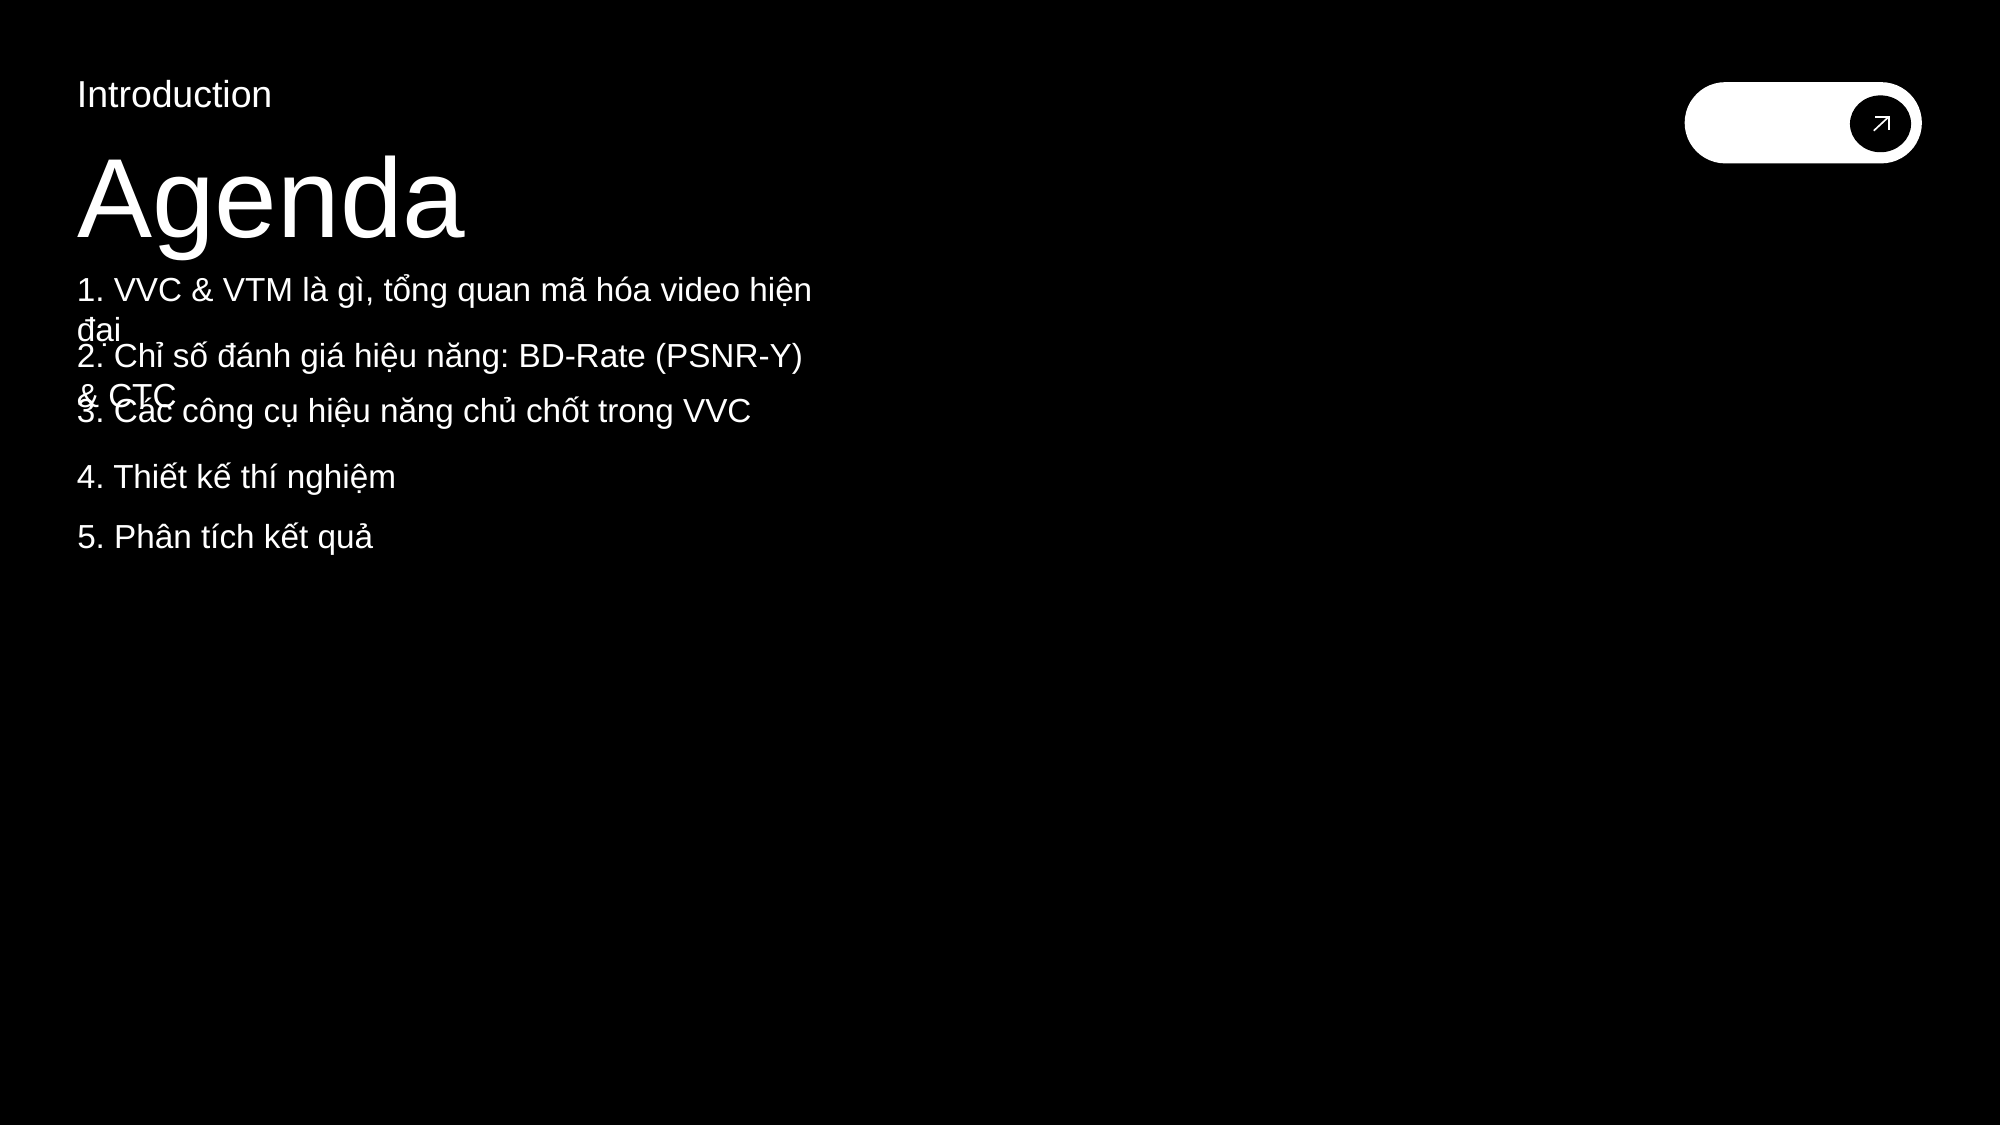

Introduction

Agenda
1. VVC & VTM là gì, tổng quan mã hóa video hiện đại
2. Chỉ số đánh giá hiệu năng: BD-Rate (PSNR-Y) & CTC
3. Các công cụ hiệu năng chủ chốt trong VVC
4. Thiết kế thí nghiệm
5. Phân tích kết quả